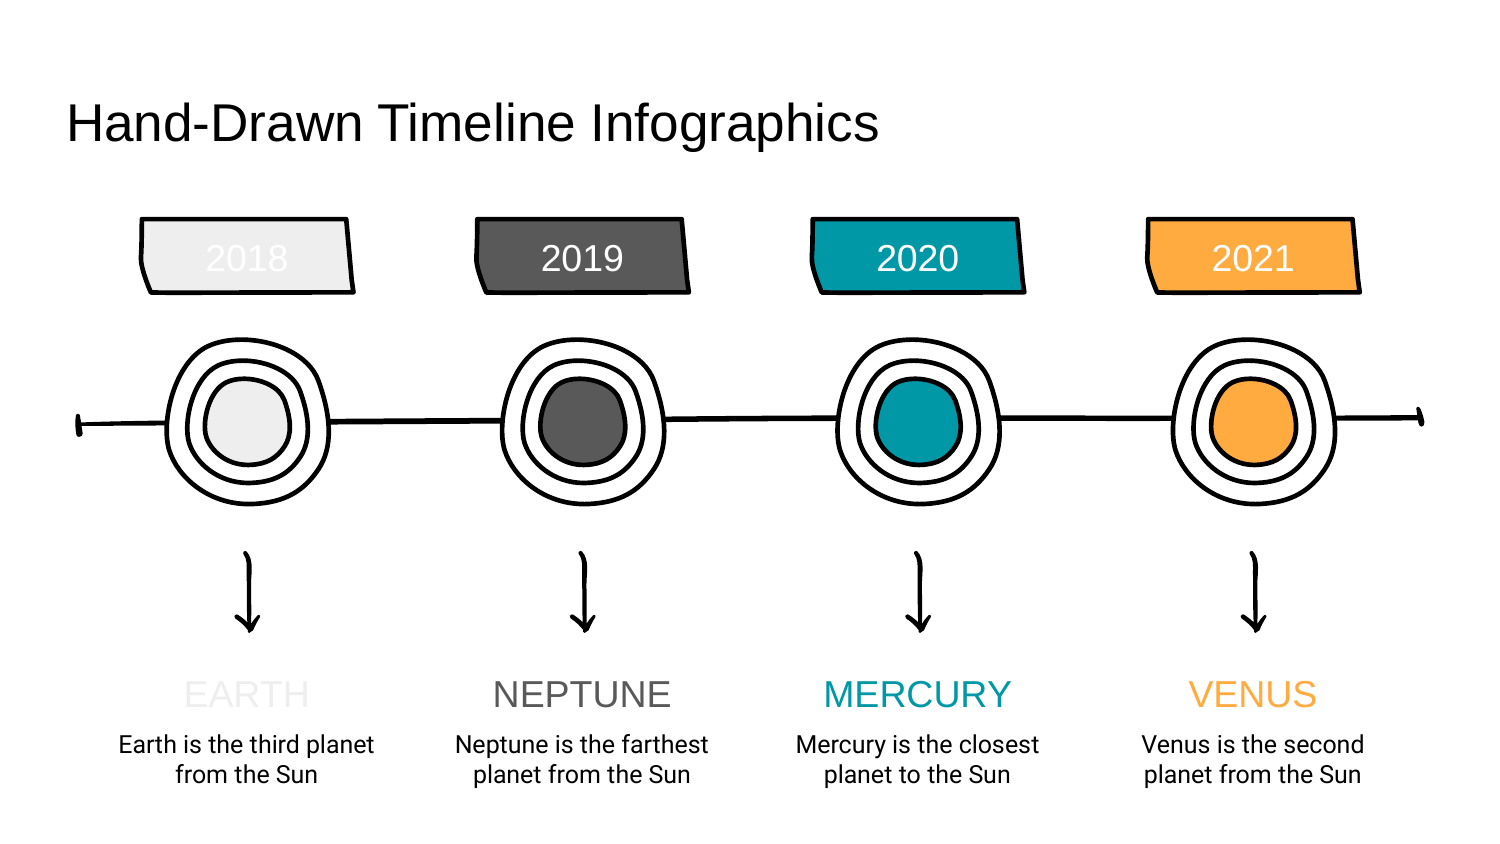

# Hand-Drawn Timeline Infographics

2018

EARTH
Earth is the third planet from the Sun

2019

NEPTUNE
Neptune is the farthest planet from the Sun

2020

MERCURY
Mercury is the closest planet to the Sun

2021

VENUS
Venus is the second planet from the Sun